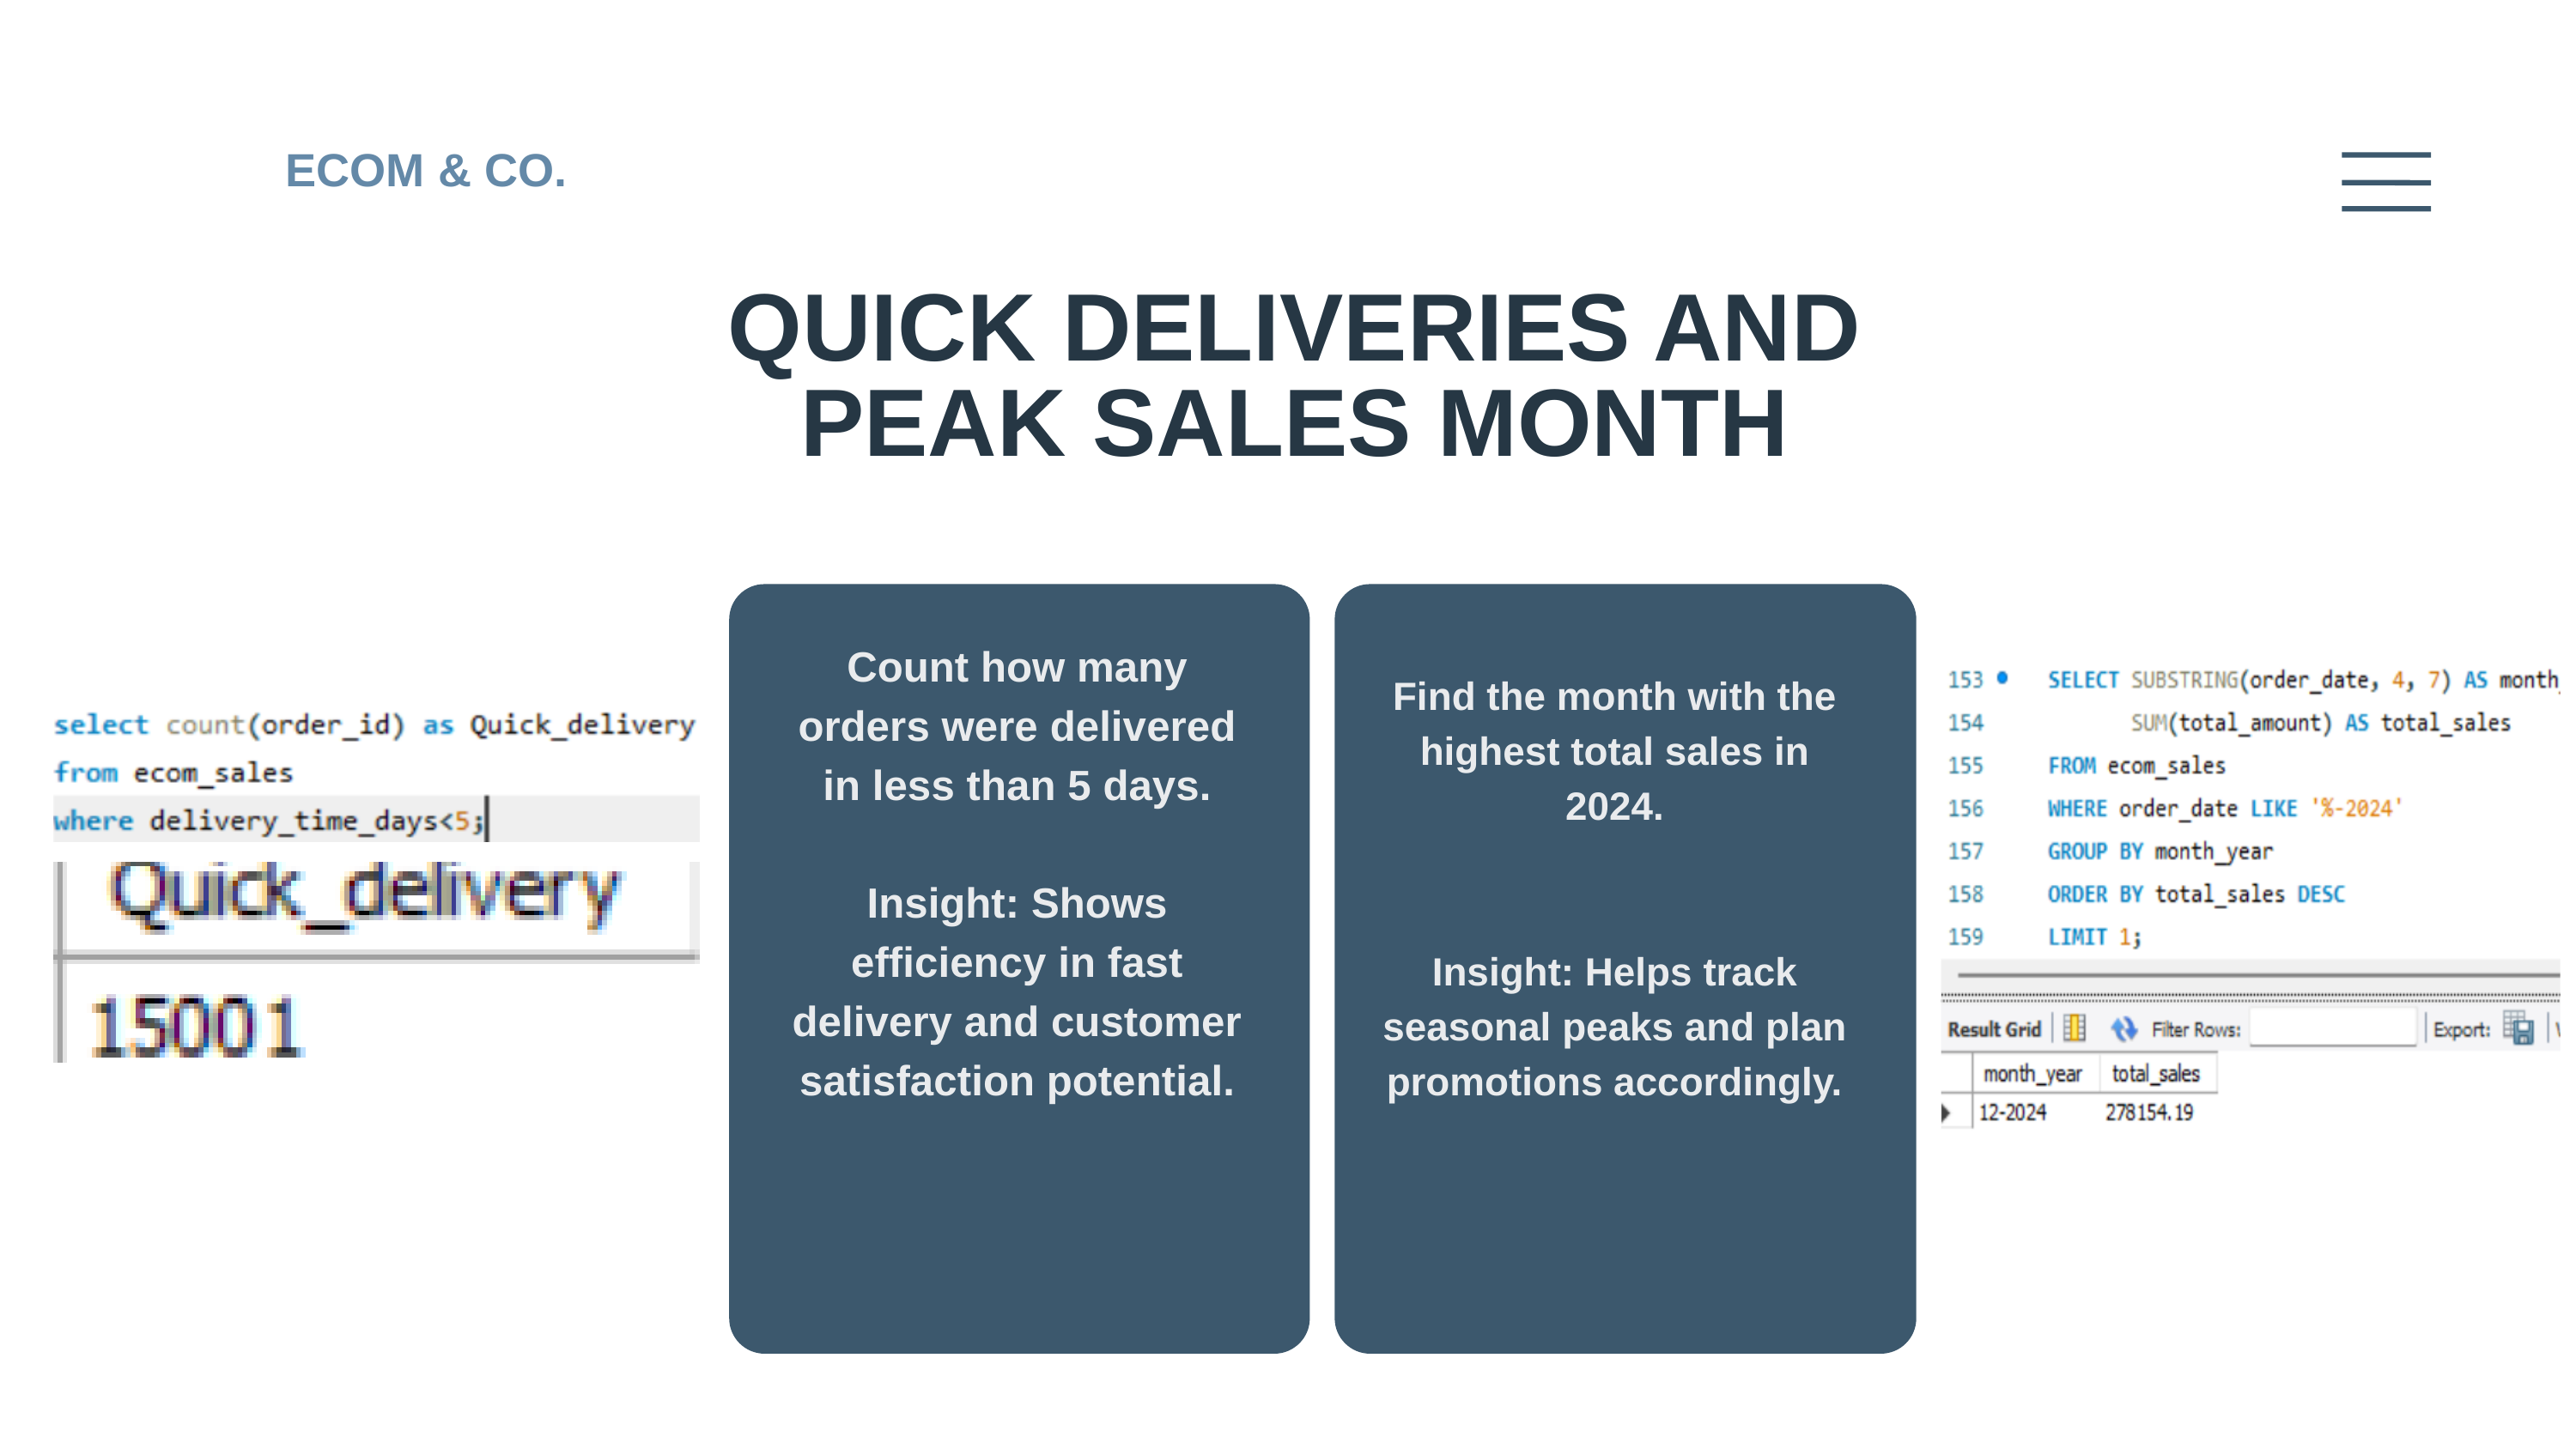

ECOM & CO.

QUICK DELIVERIES AND PEAK SALES MONTH

Count how many orders were delivered in less than 5 days.

Insight: Shows efficiency in fast delivery and customer satisfaction potential.

Find the month with the highest total sales in 2024.

Insight: Helps track seasonal peaks and plan promotions accordingly.

Page 09